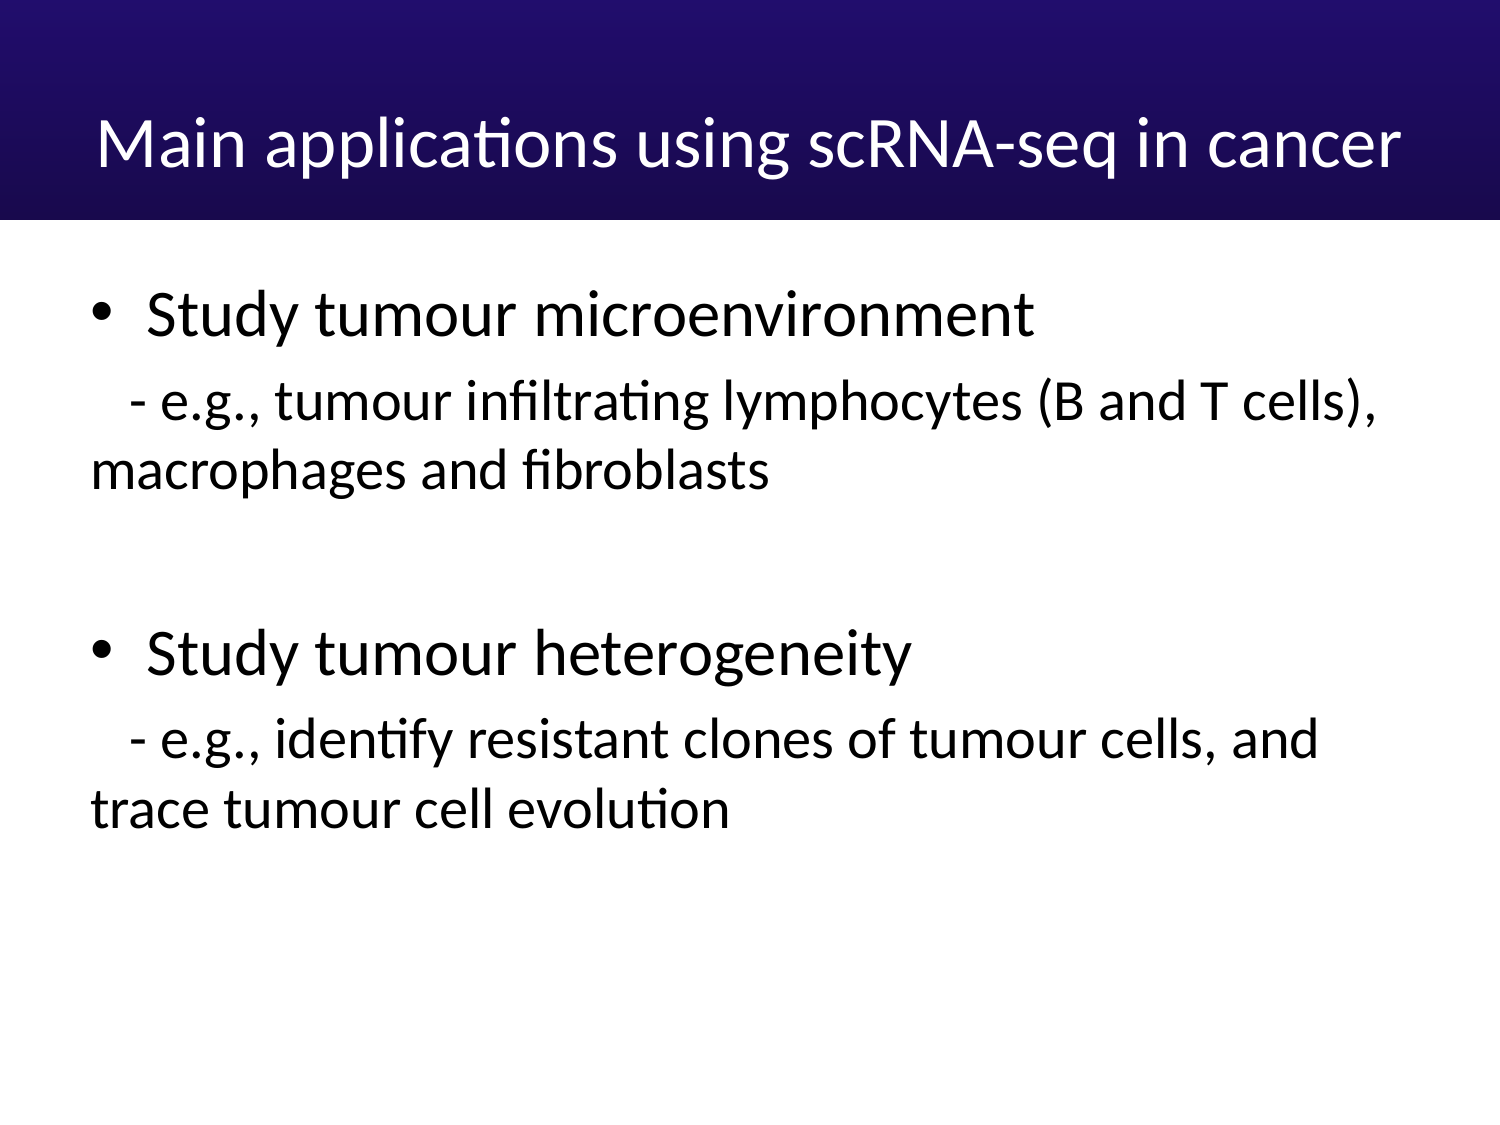

# Main applications using scRNA-seq in cancer
Study tumour microenvironment
   - e.g., tumour infiltrating lymphocytes (B and T cells), macrophages and fibroblasts

Study tumour heterogeneity
   - e.g., identify resistant clones of tumour cells, and trace tumour cell evolution